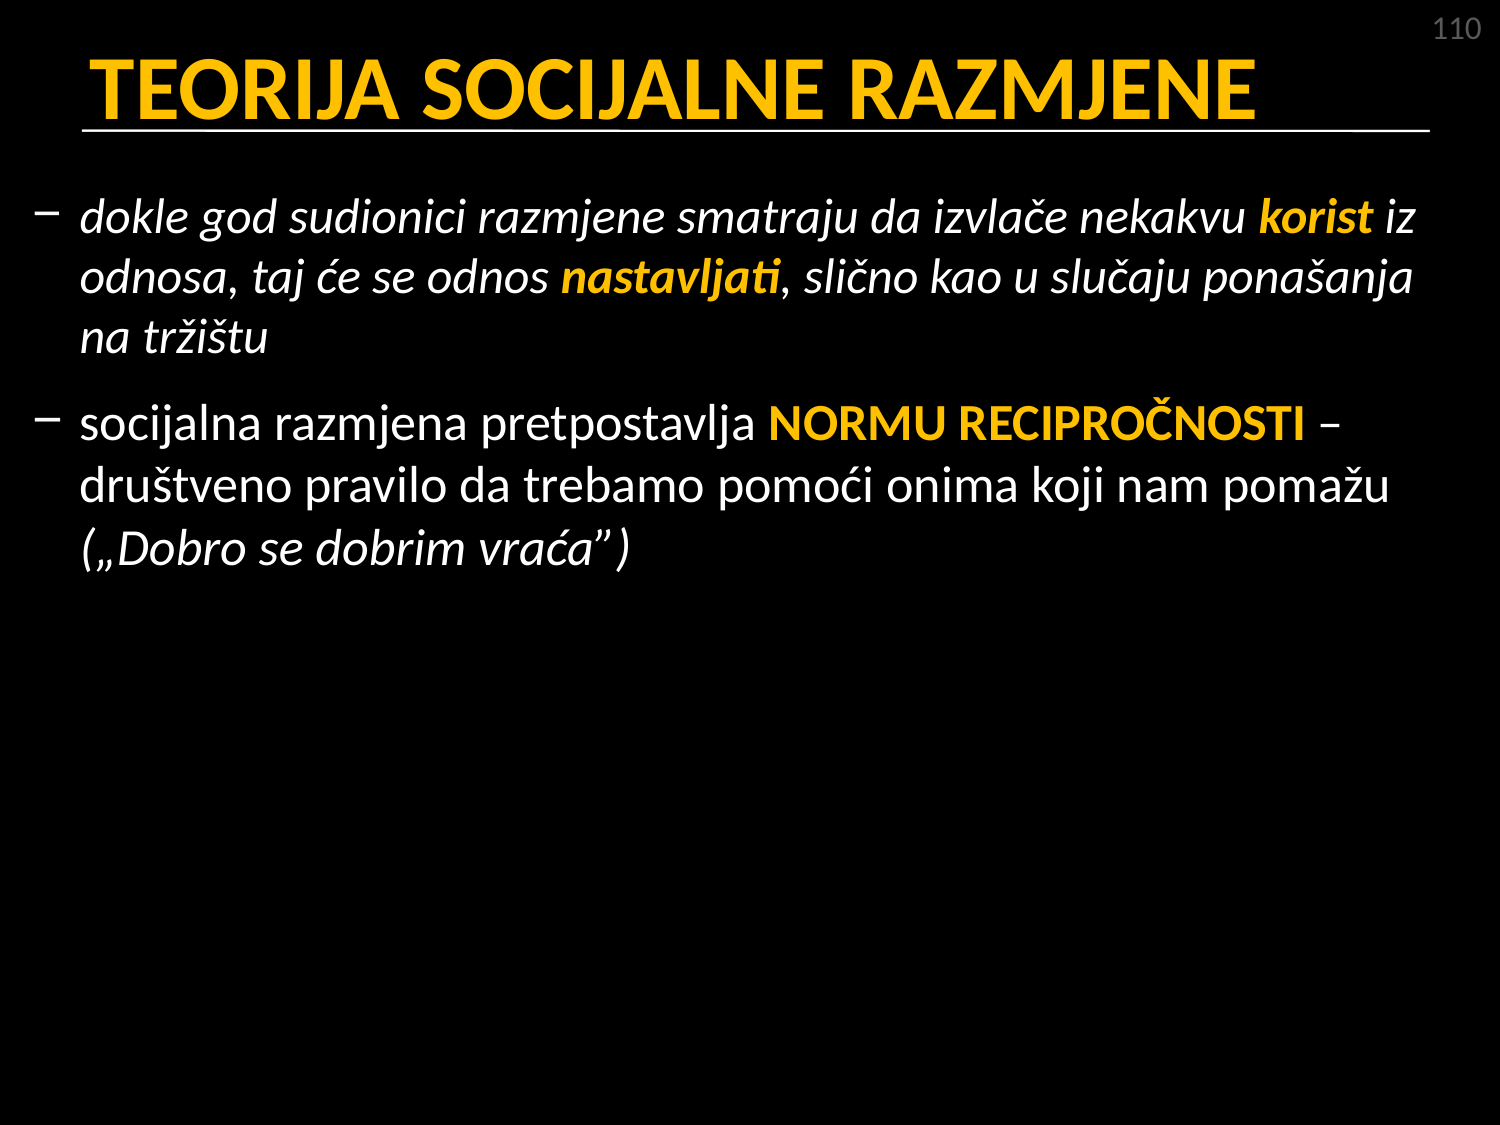

110
# TEORIJA SOCIJALNE RAZMJENE
dokle god sudionici razmjene smatraju da izvlače nekakvu korist iz odnosa, taj će se odnos nastavljati, slično kao u slučaju ponašanja na tržištu
socijalna razmjena pretpostavlja NORMU RECIPROČNOSTI – društveno pravilo da trebamo pomoći onima koji nam pomažu („Dobro se dobrim vraća”)